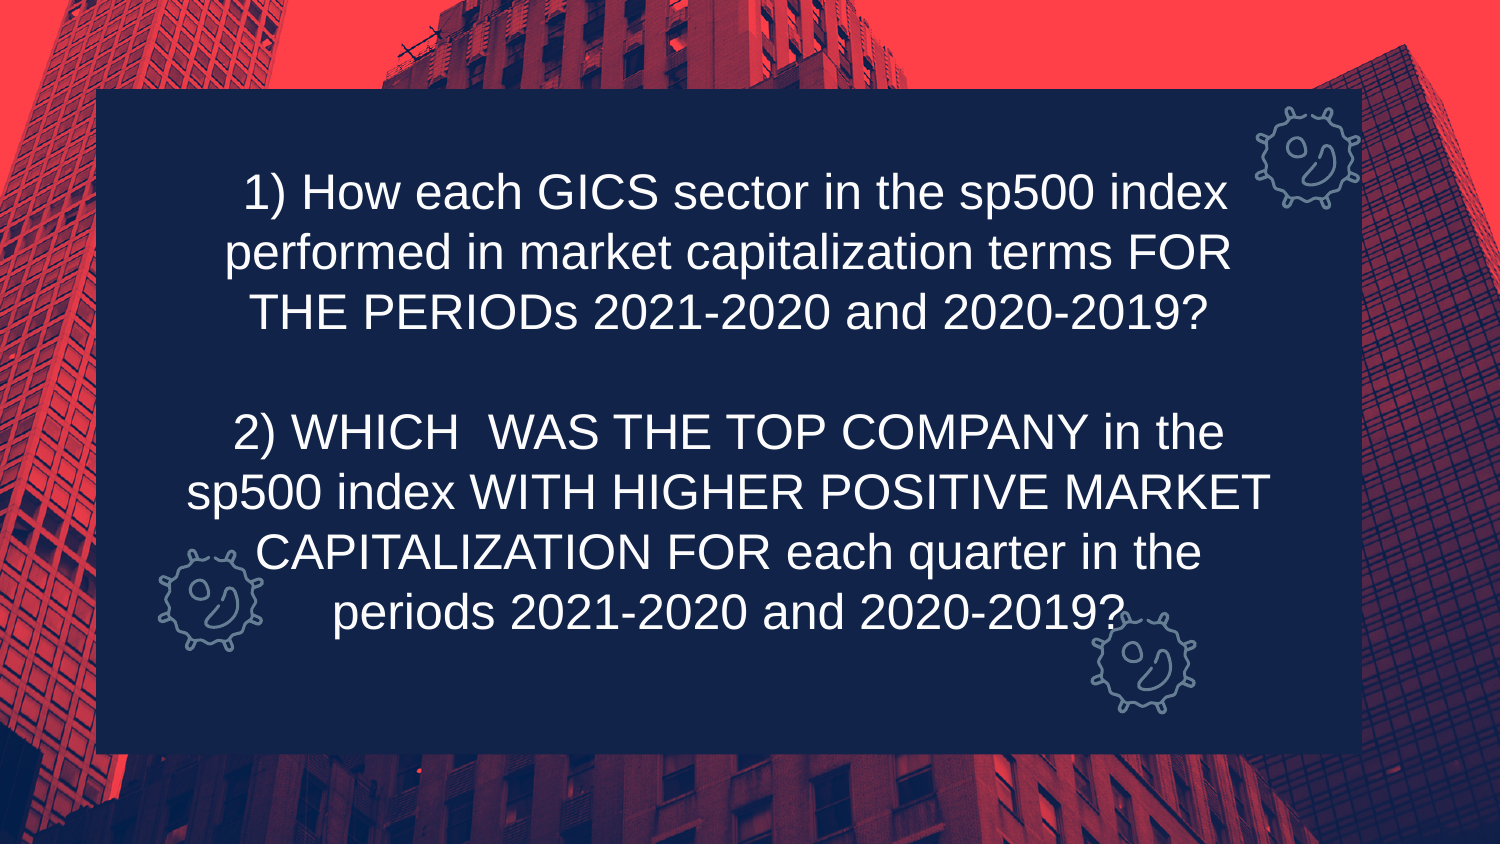

1) How each GICS sector in the sp500 index performed in market capitalization terms FOR THE PERIODs 2021-2020 and 2020-2019?
2) WHICH  WAS THE TOP COMPANY in the sp500 index WITH HIGHER POSITIVE MARKET CAPITALIZATION FOR each quarter in the periods 2021-2020 and 2020-2019?